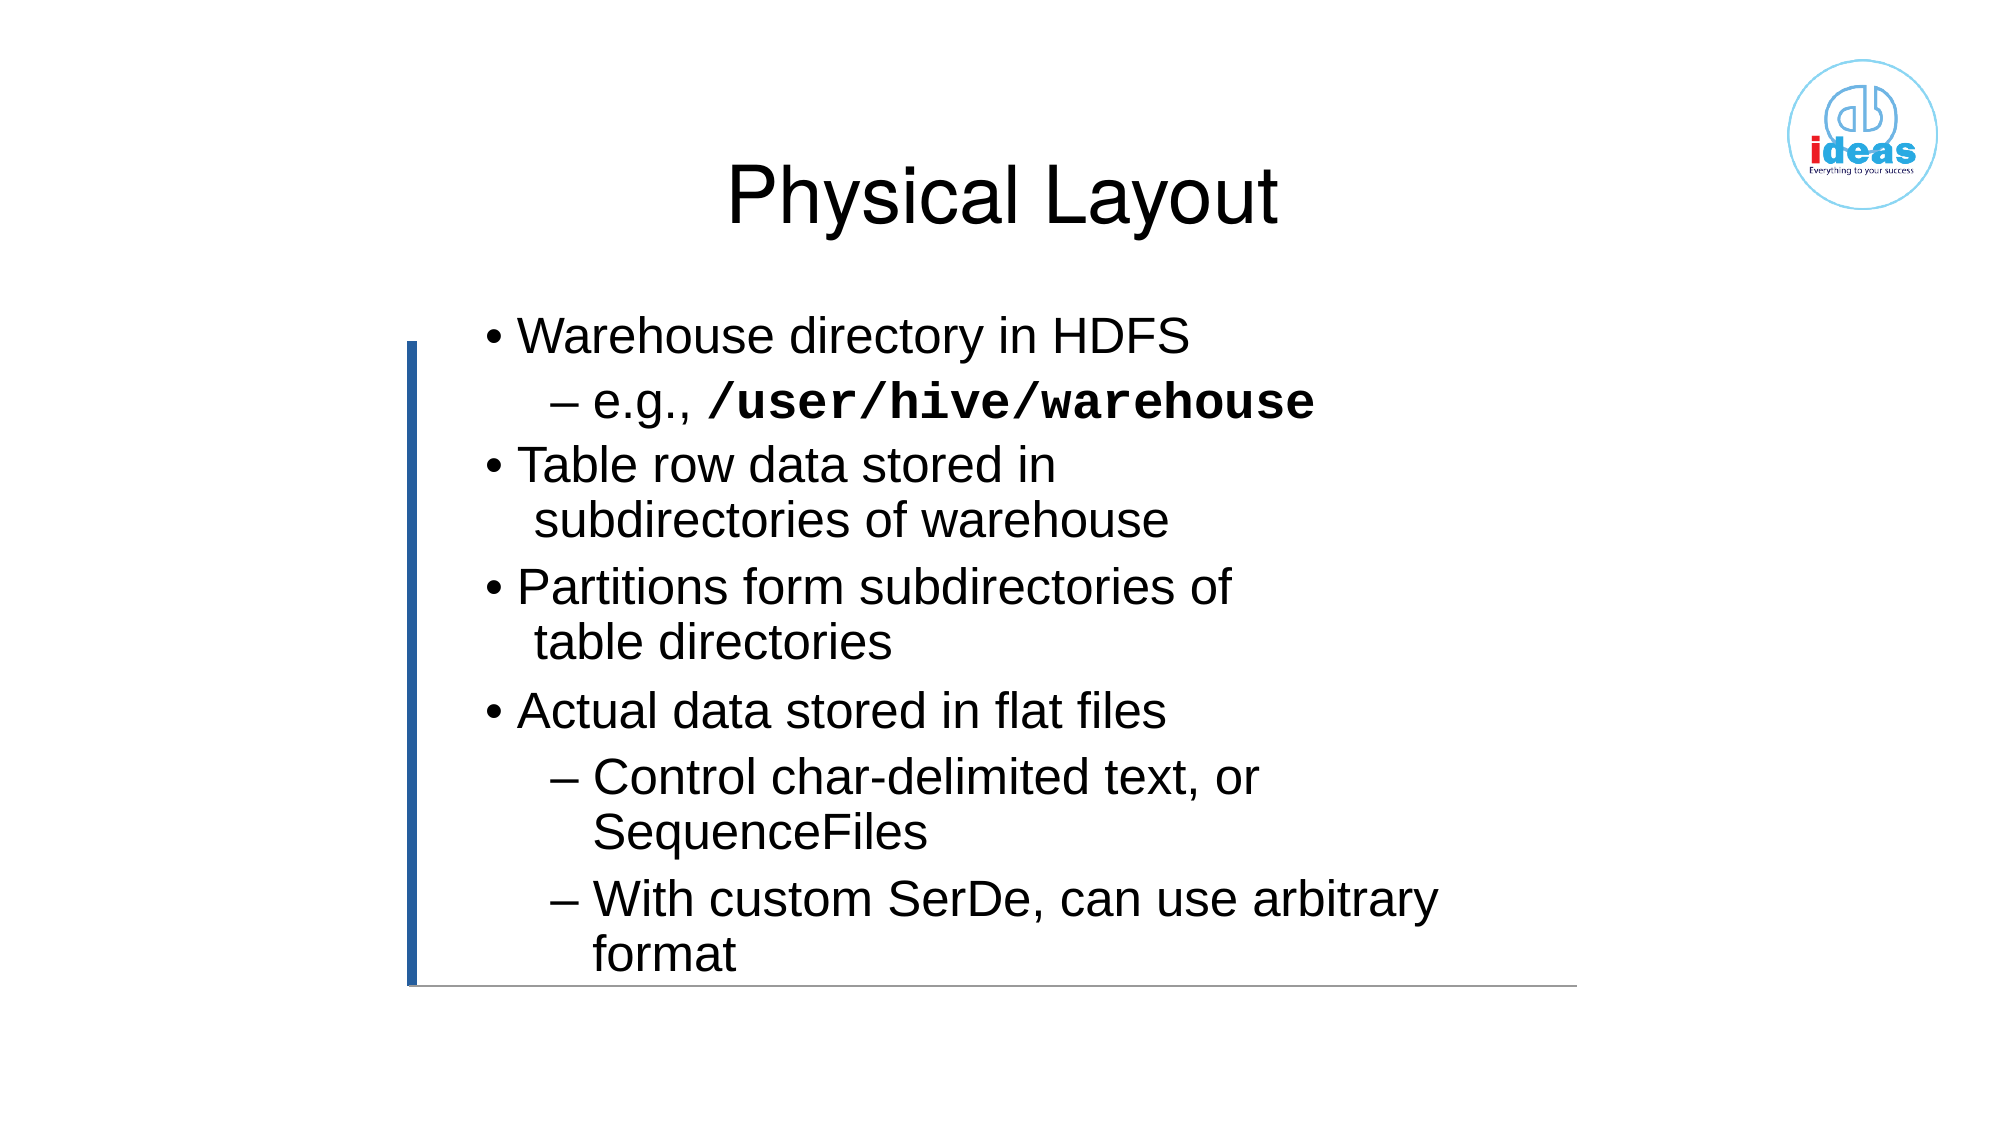

Physical Layout
• Warehouse directory in HDFS
– e.g., /user/hive/warehouse
• Table row data stored in
subdirectories of warehouse
• Partitions form subdirectories of
table directories
• Actual data stored in flat files
– Control char-delimited text, or
SequenceFiles
– With custom SerDe, can use arbitrary
format